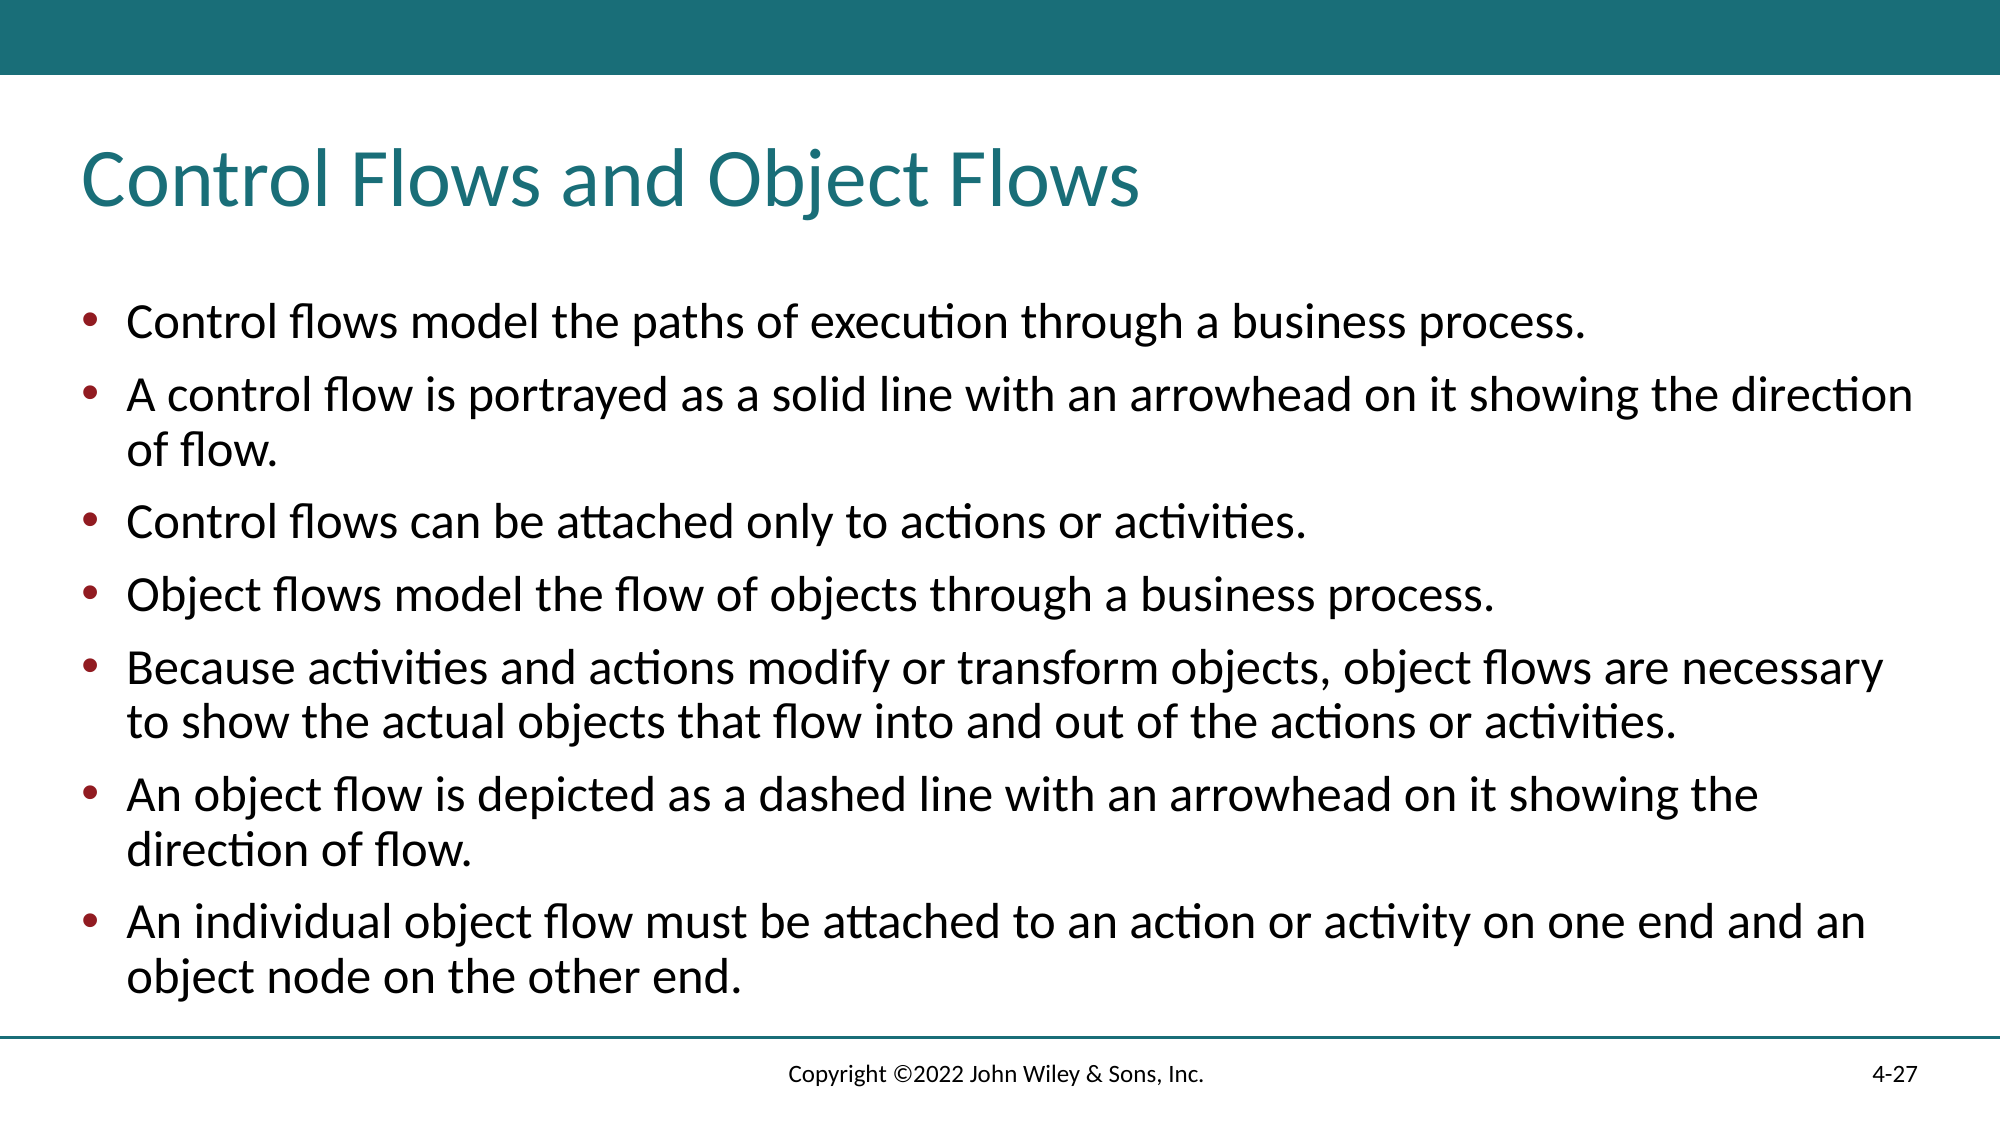

# Control Flows and Object Flows
Control flows model the paths of execution through a business process.
A control flow is portrayed as a solid line with an arrowhead on it showing the direction of flow.
Control flows can be attached only to actions or activities.
Object flows model the flow of objects through a business process.
Because activities and actions modify or transform objects, object flows are necessary to show the actual objects that flow into and out of the actions or activities.
An object flow is depicted as a dashed line with an arrowhead on it showing the direction of flow.
An individual object flow must be attached to an action or activity on one end and an object node on the other end.
Copyright ©2022 John Wiley & Sons, Inc.
4-27